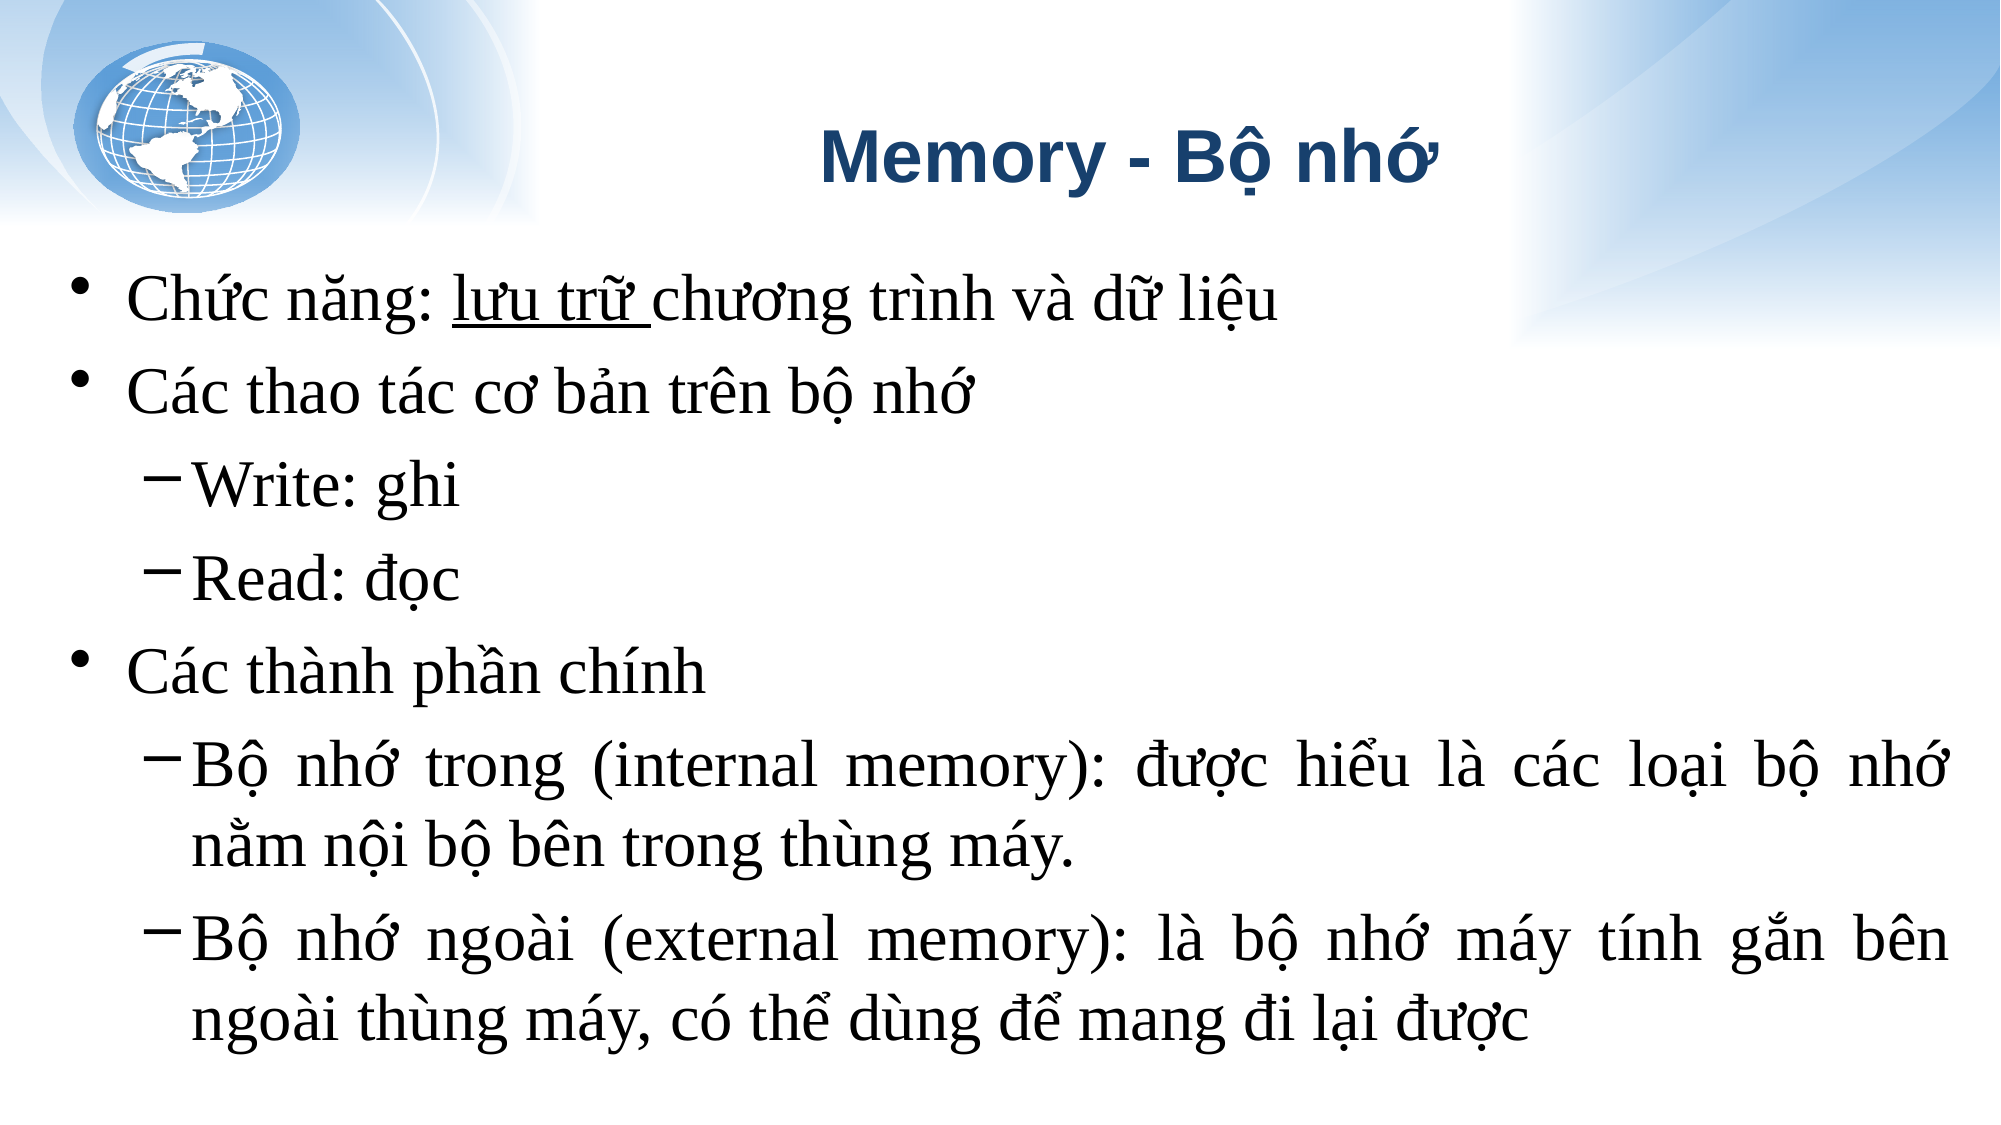

# Memory - Bộ nhớ
Chức năng: lưu trữ chương trình và dữ liệu
Các thao tác cơ bản trên bộ nhớ
Write: ghi
Read: đọc
Các thành phần chính
Bộ nhớ trong (internal memory): được hiểu là các loại bộ nhớ nằm nội bộ bên trong thùng máy.
Bộ nhớ ngoài (external memory): là bộ nhớ máy tính gắn bên ngoài thùng máy, có thể dùng để mang đi lại được